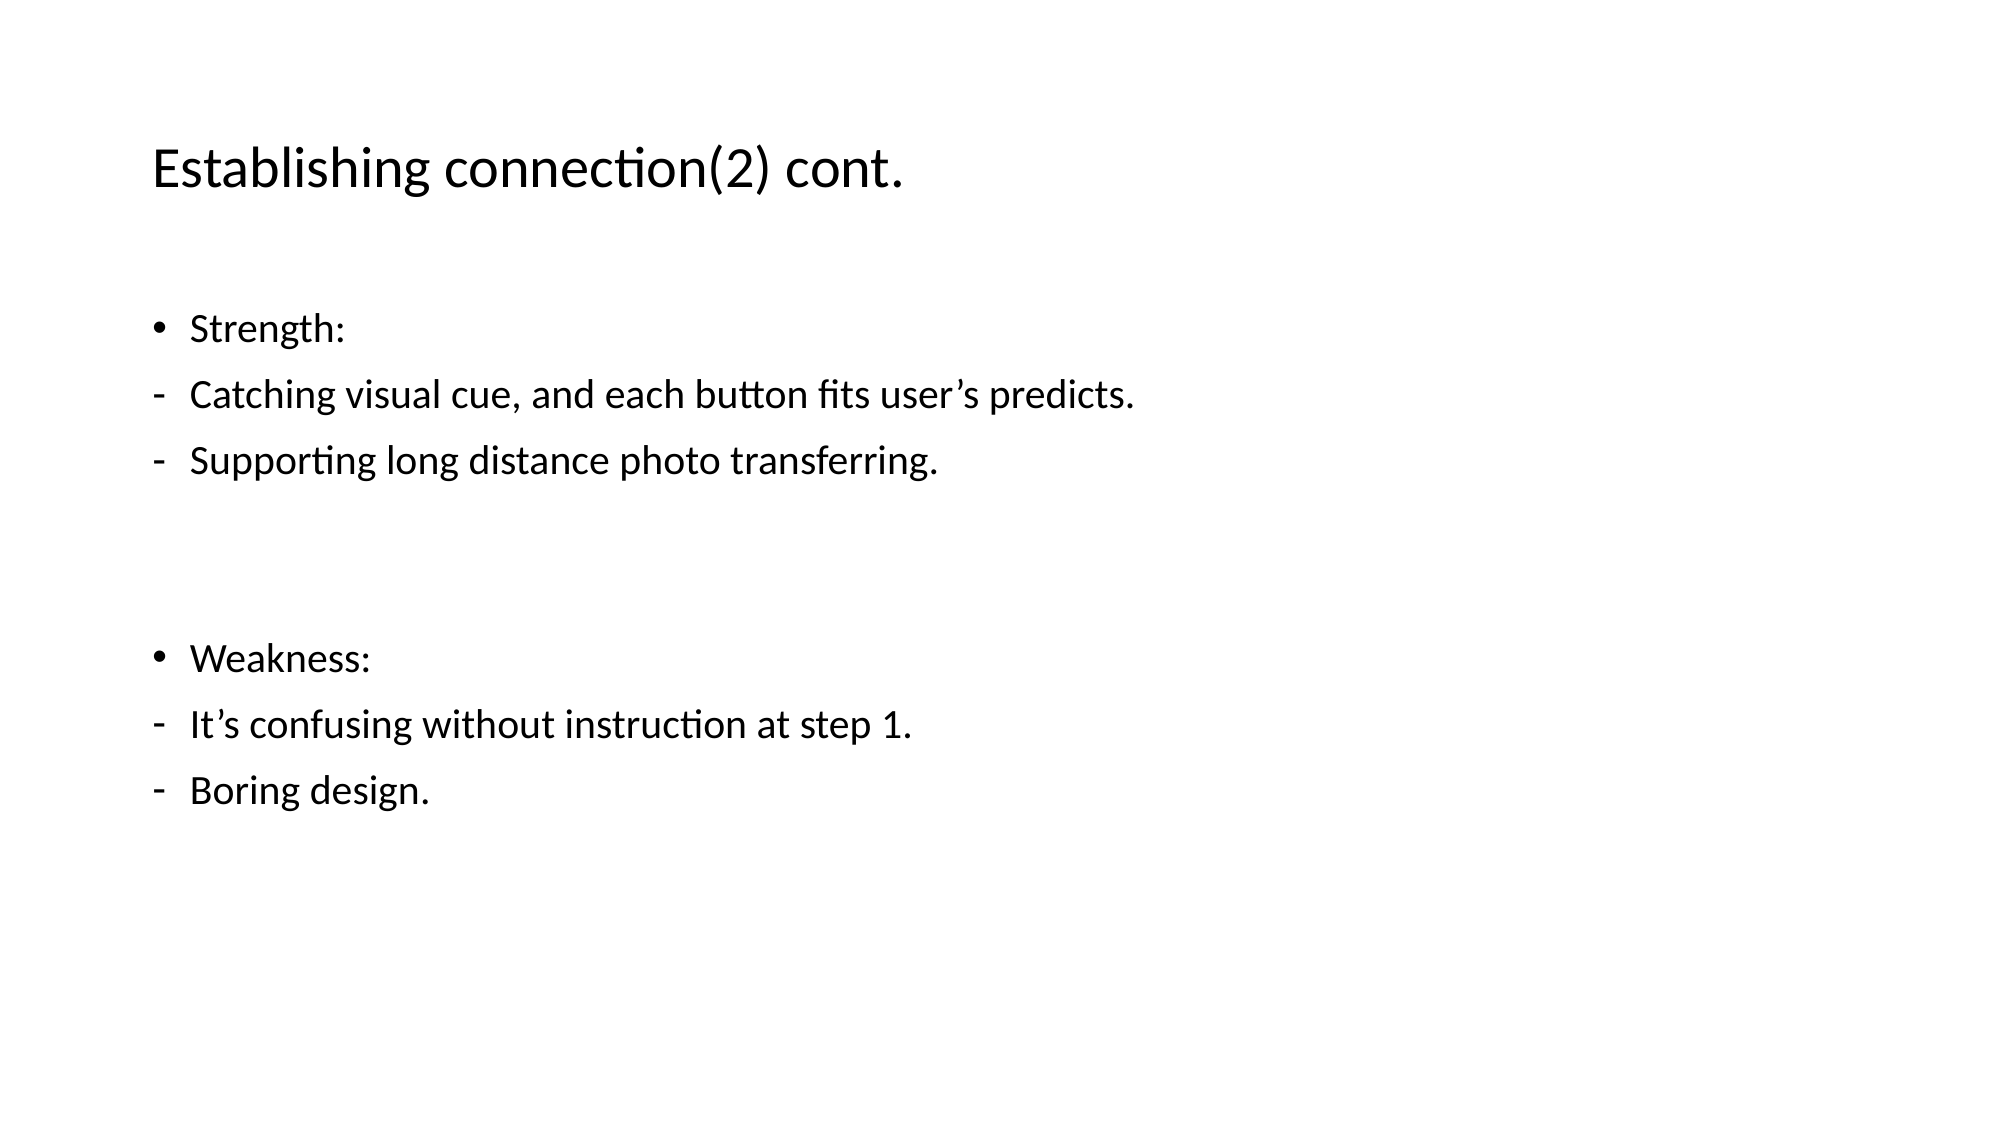

# Establishing connection(2) cont.
Strength:
Catching visual cue, and each button fits user’s predicts.
Supporting long distance photo transferring.

Weakness:
It’s confusing without instruction at step 1.
Boring design.